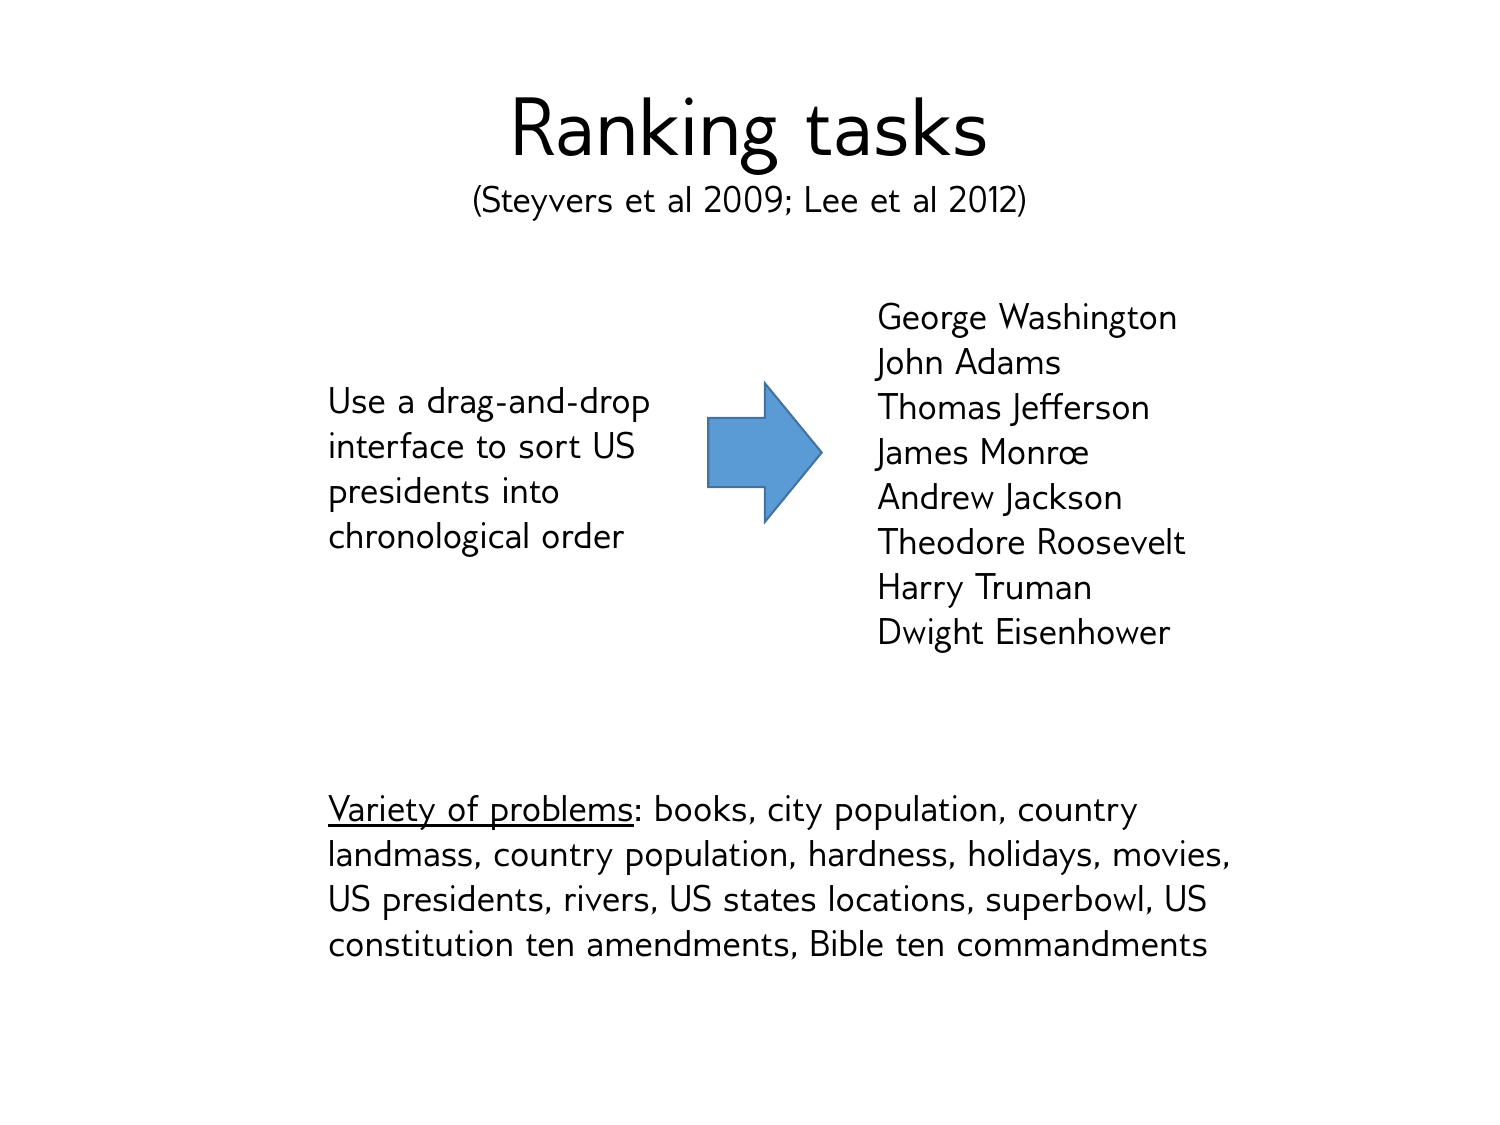

# Ranking tasks
(Steyvers et al 2009; Lee et al 2012)
George Washington
John Adams
Thomas Jefferson
James Monroe
Andrew Jackson
Theodore Roosevelt
Harry Truman
Dwight Eisenhower
Use a drag-and-drop interface to sort US presidents into chronological order

Variety of problems: books, city population, country landmass, country population, hardness, holidays, movies, US presidents, rivers, US states locations, superbowl, US constitution ten amendments, Bible ten commandments